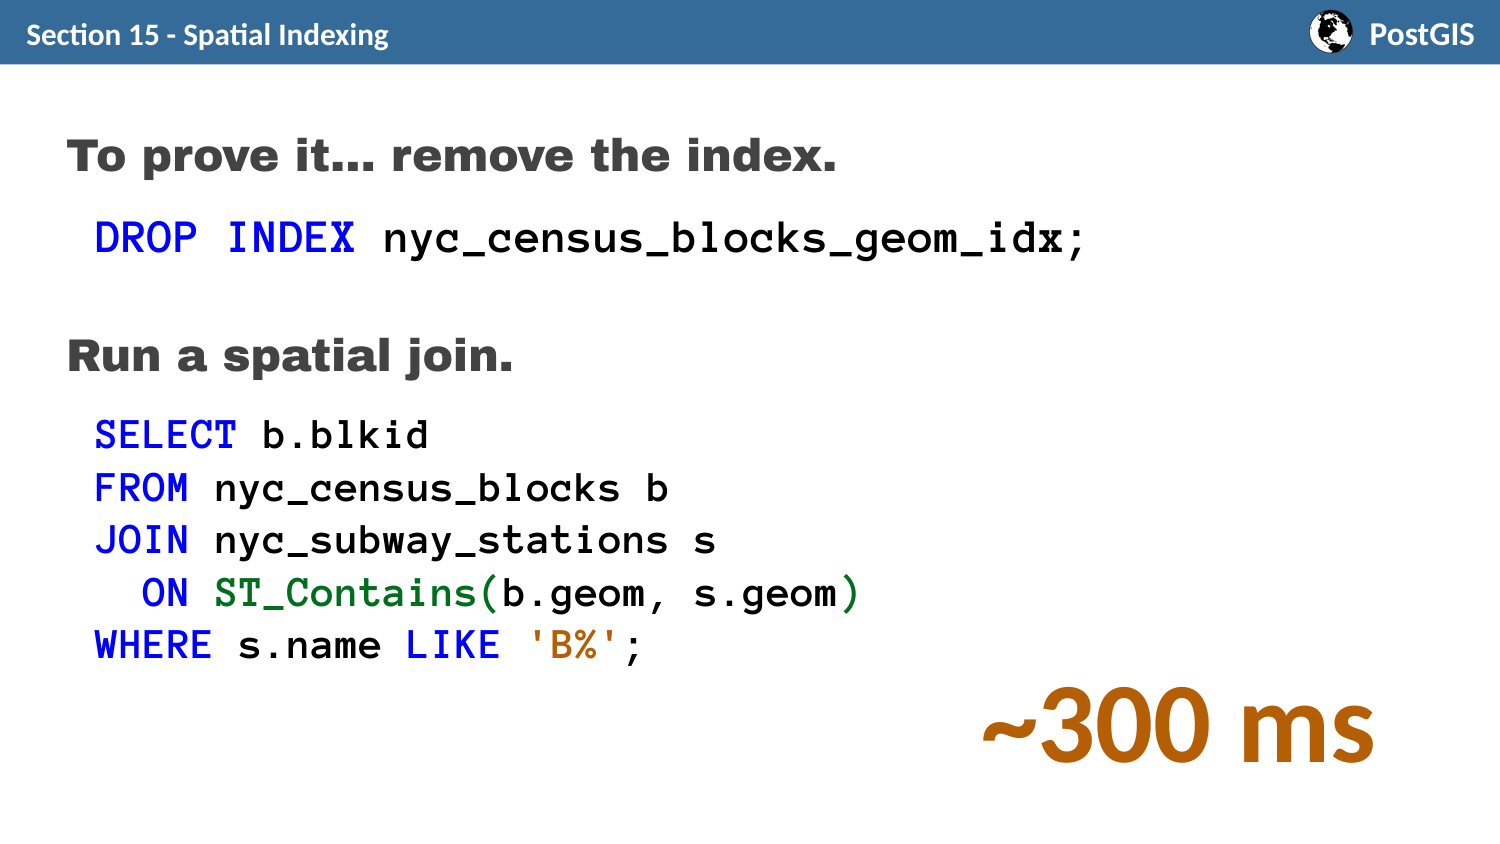

Section 15 - Spatial Indexing
# To prove it… remove the index.

DROP INDEX nyc_census_blocks_geom_idx;
Run a spatial join.

SELECT b.blkid
FROM nyc_census_blocks b
JOIN nyc_subway_stations s
  ON ST_Contains(b.geom, s.geom)
WHERE s.name LIKE 'B%';
~300 ms